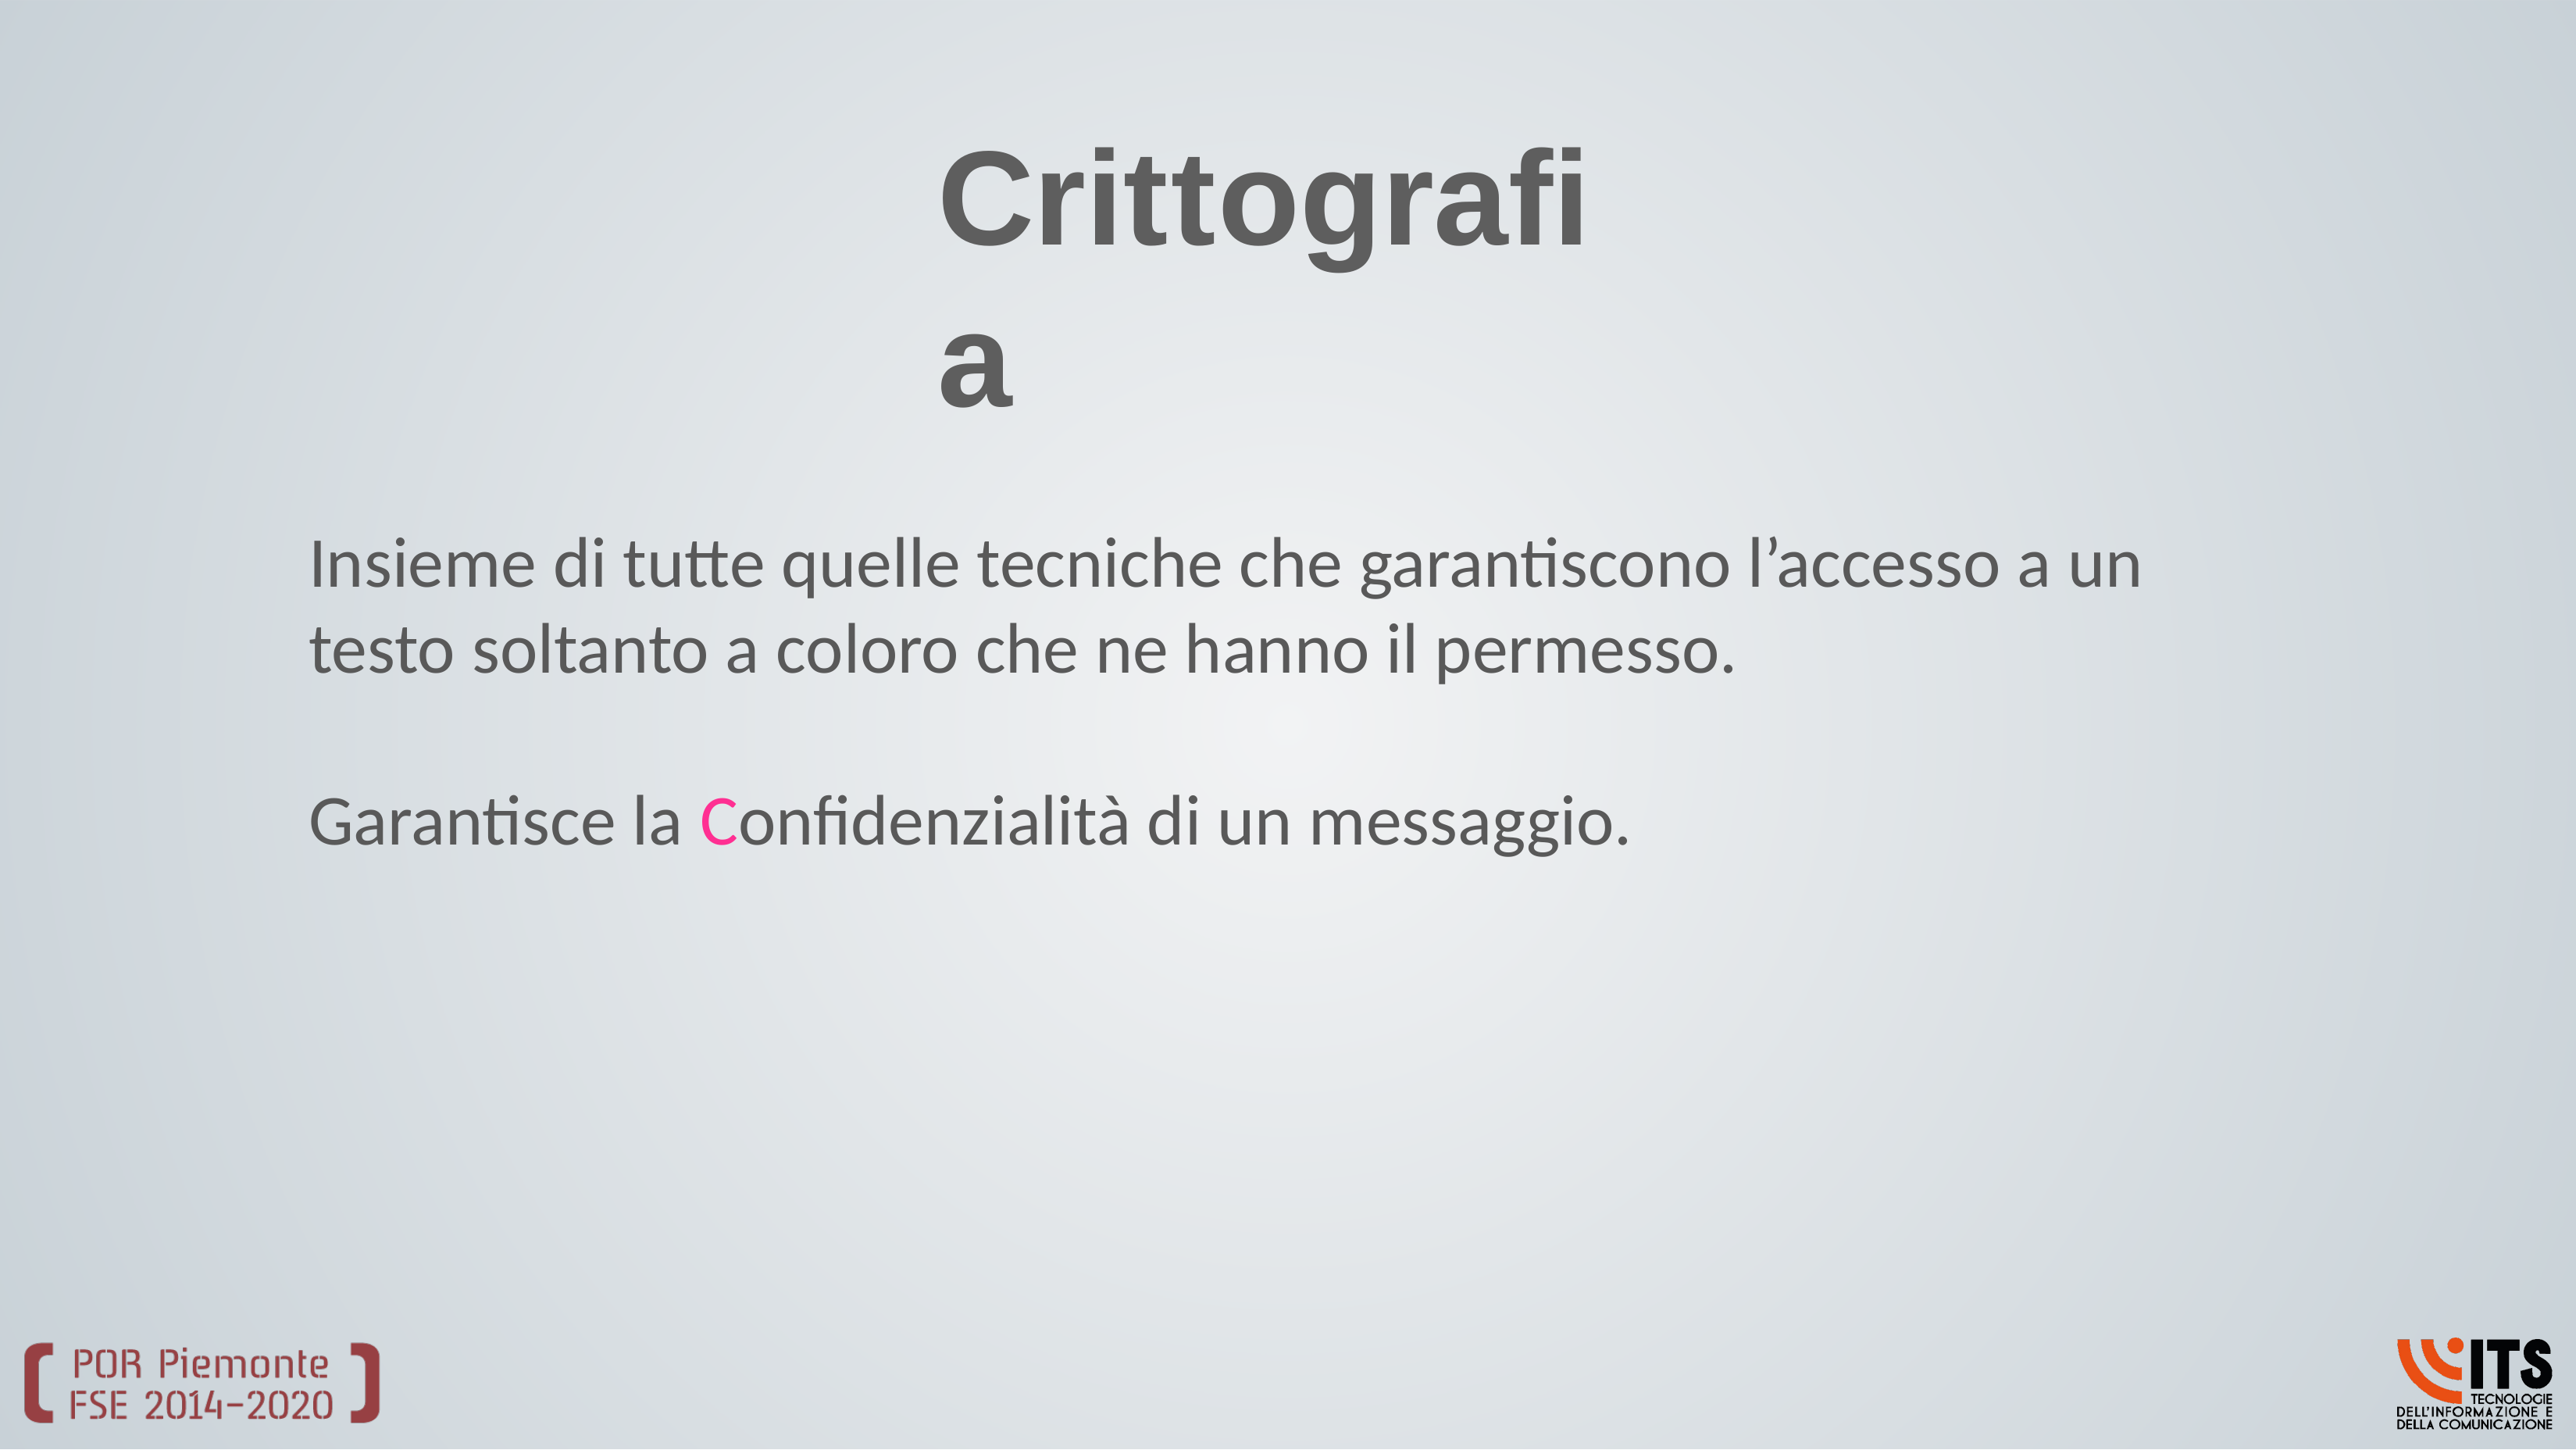

# Crittografia
Insieme di tutte quelle tecniche che garantiscono l’accesso a un testo soltanto a coloro che ne hanno il permesso.

Garantisce la Confidenzialità di un messaggio.